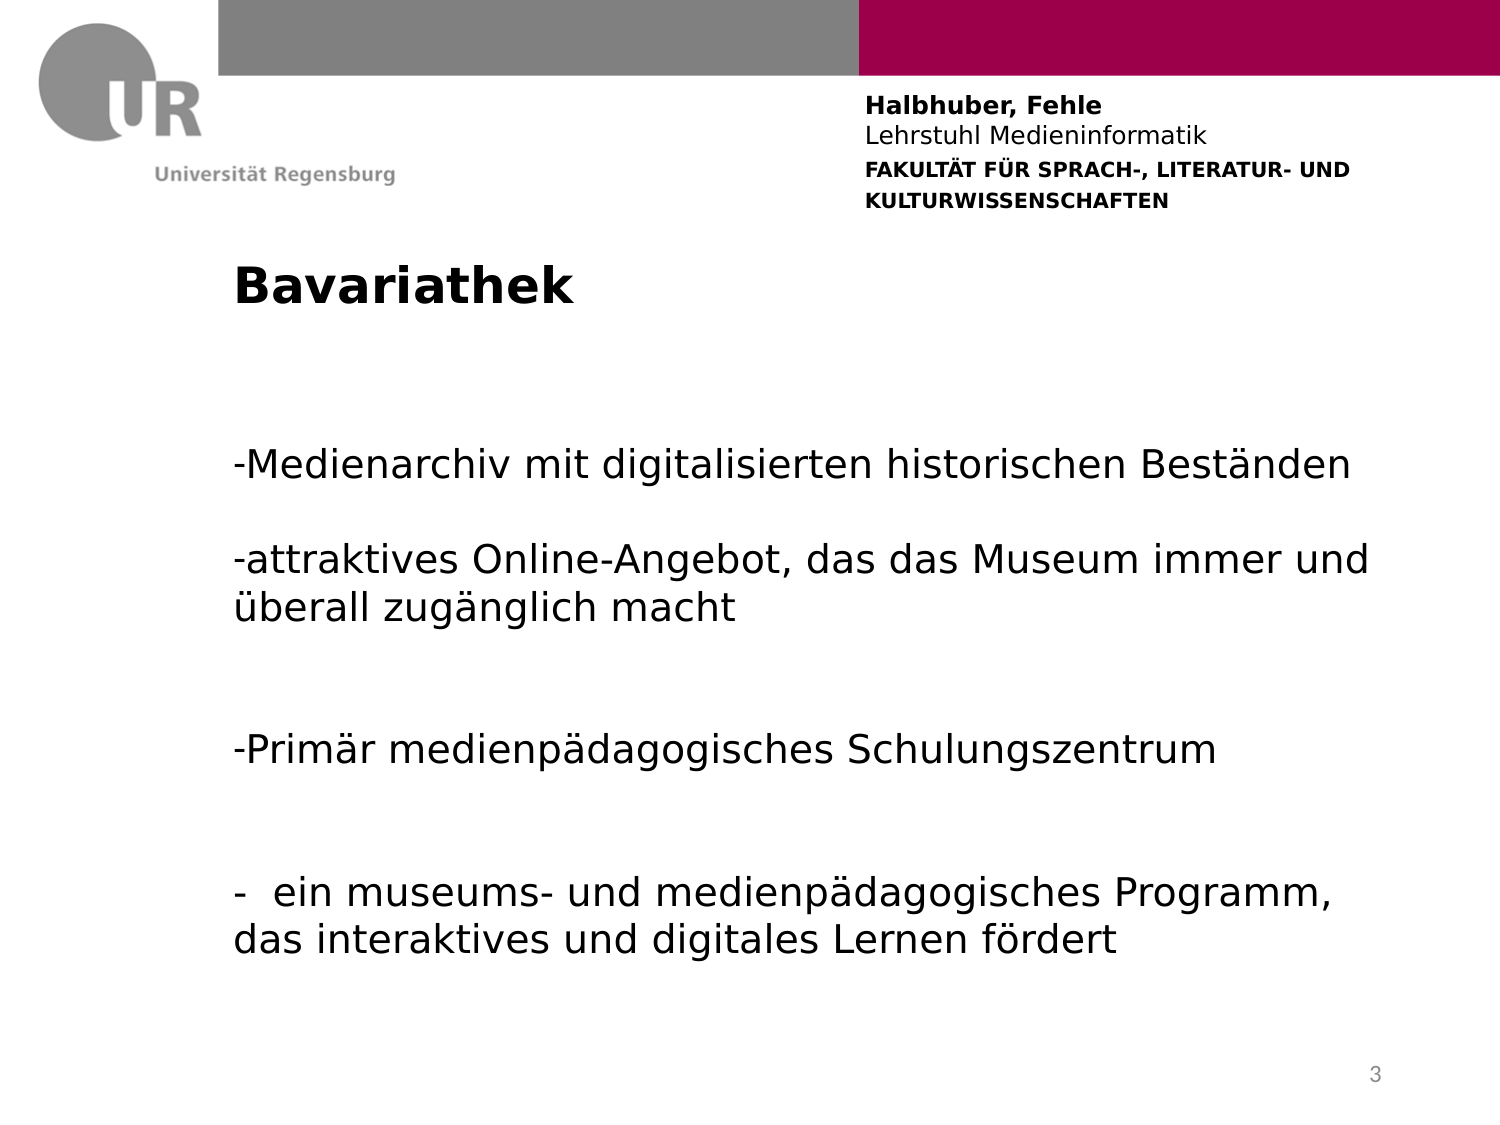

# Bavariathek

Medienarchiv mit digitalisierten historischen Beständen

attraktives Online-Angebot, das das Museum immer und überall zugänglich macht

Primär medienpädagogisches Schulungszentrum

-  ein museums- und medienpädagogisches Programm, das interaktives und digitales Lernen fördert
3